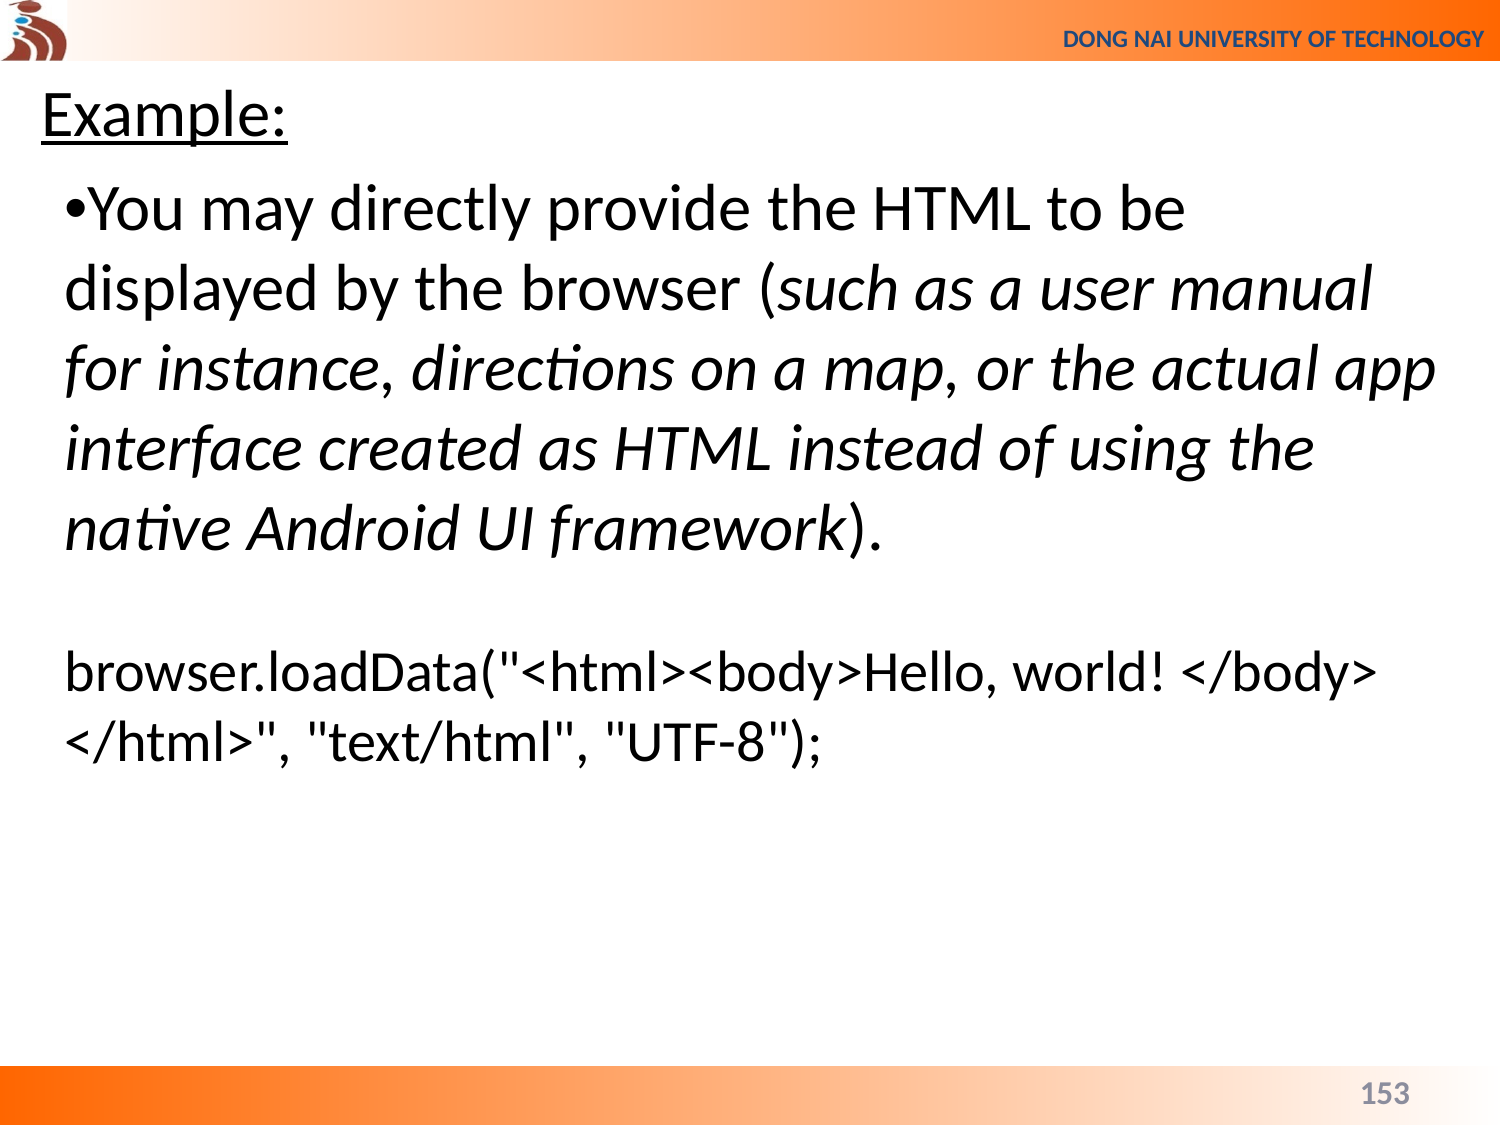

Example:
•You may directly provide the HTML to be displayed by the browser (such as a user manual for instance, directions on a map, or the actual app interface created as HTML instead of using the native Android UI framework).

browser.loadData("<html><body>Hello, world! </body> </html>", "text/html", "UTF-8");
153